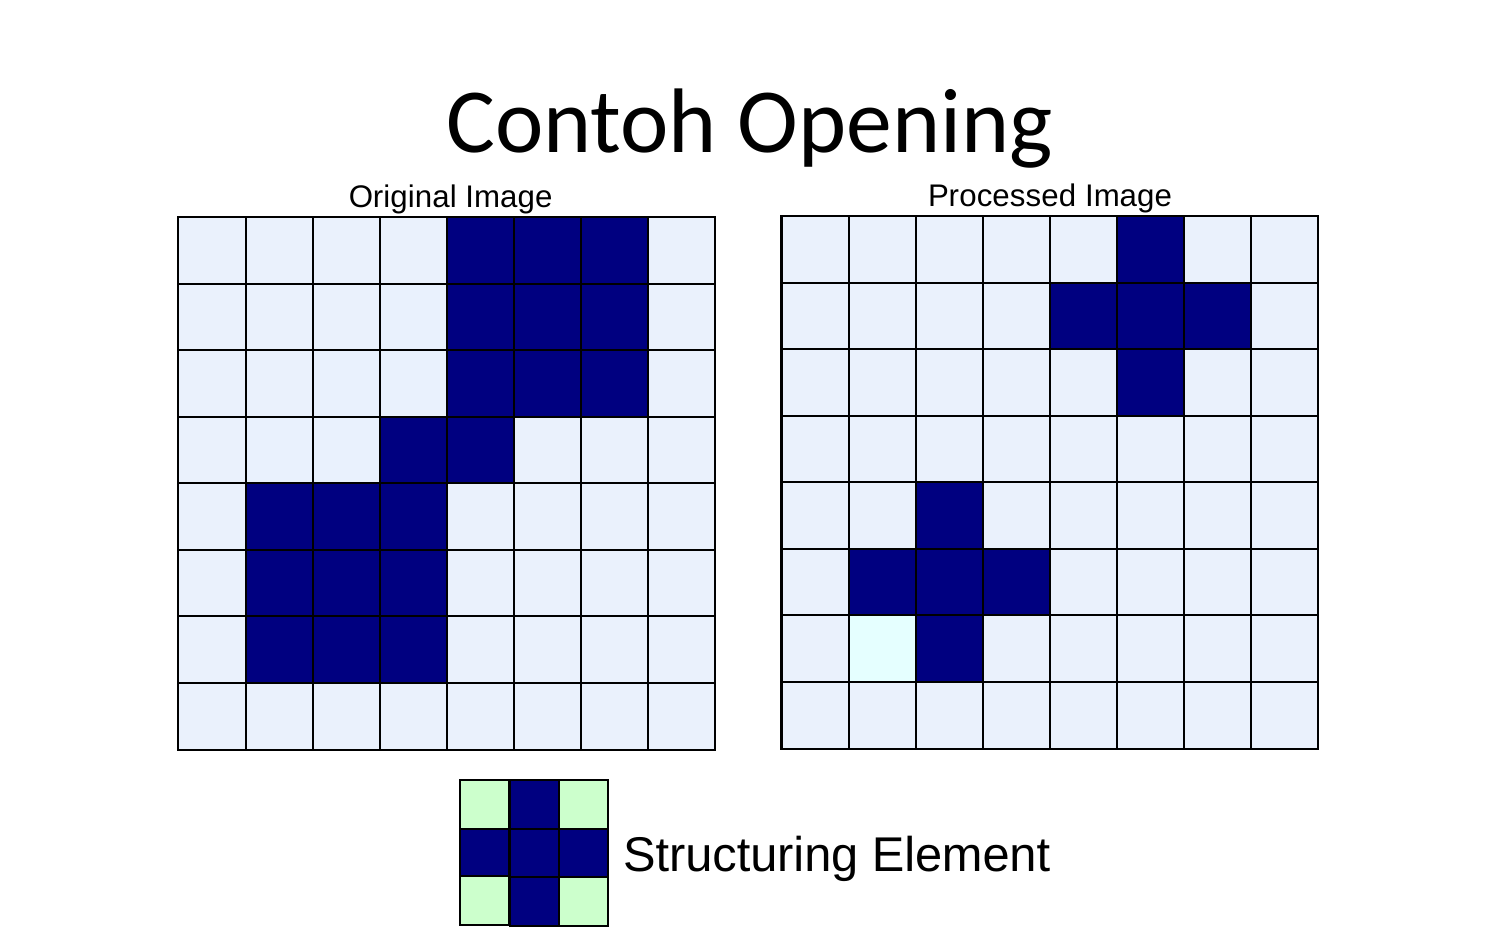

# Contoh Opening
Processed Image
Original Image

Structuring Element